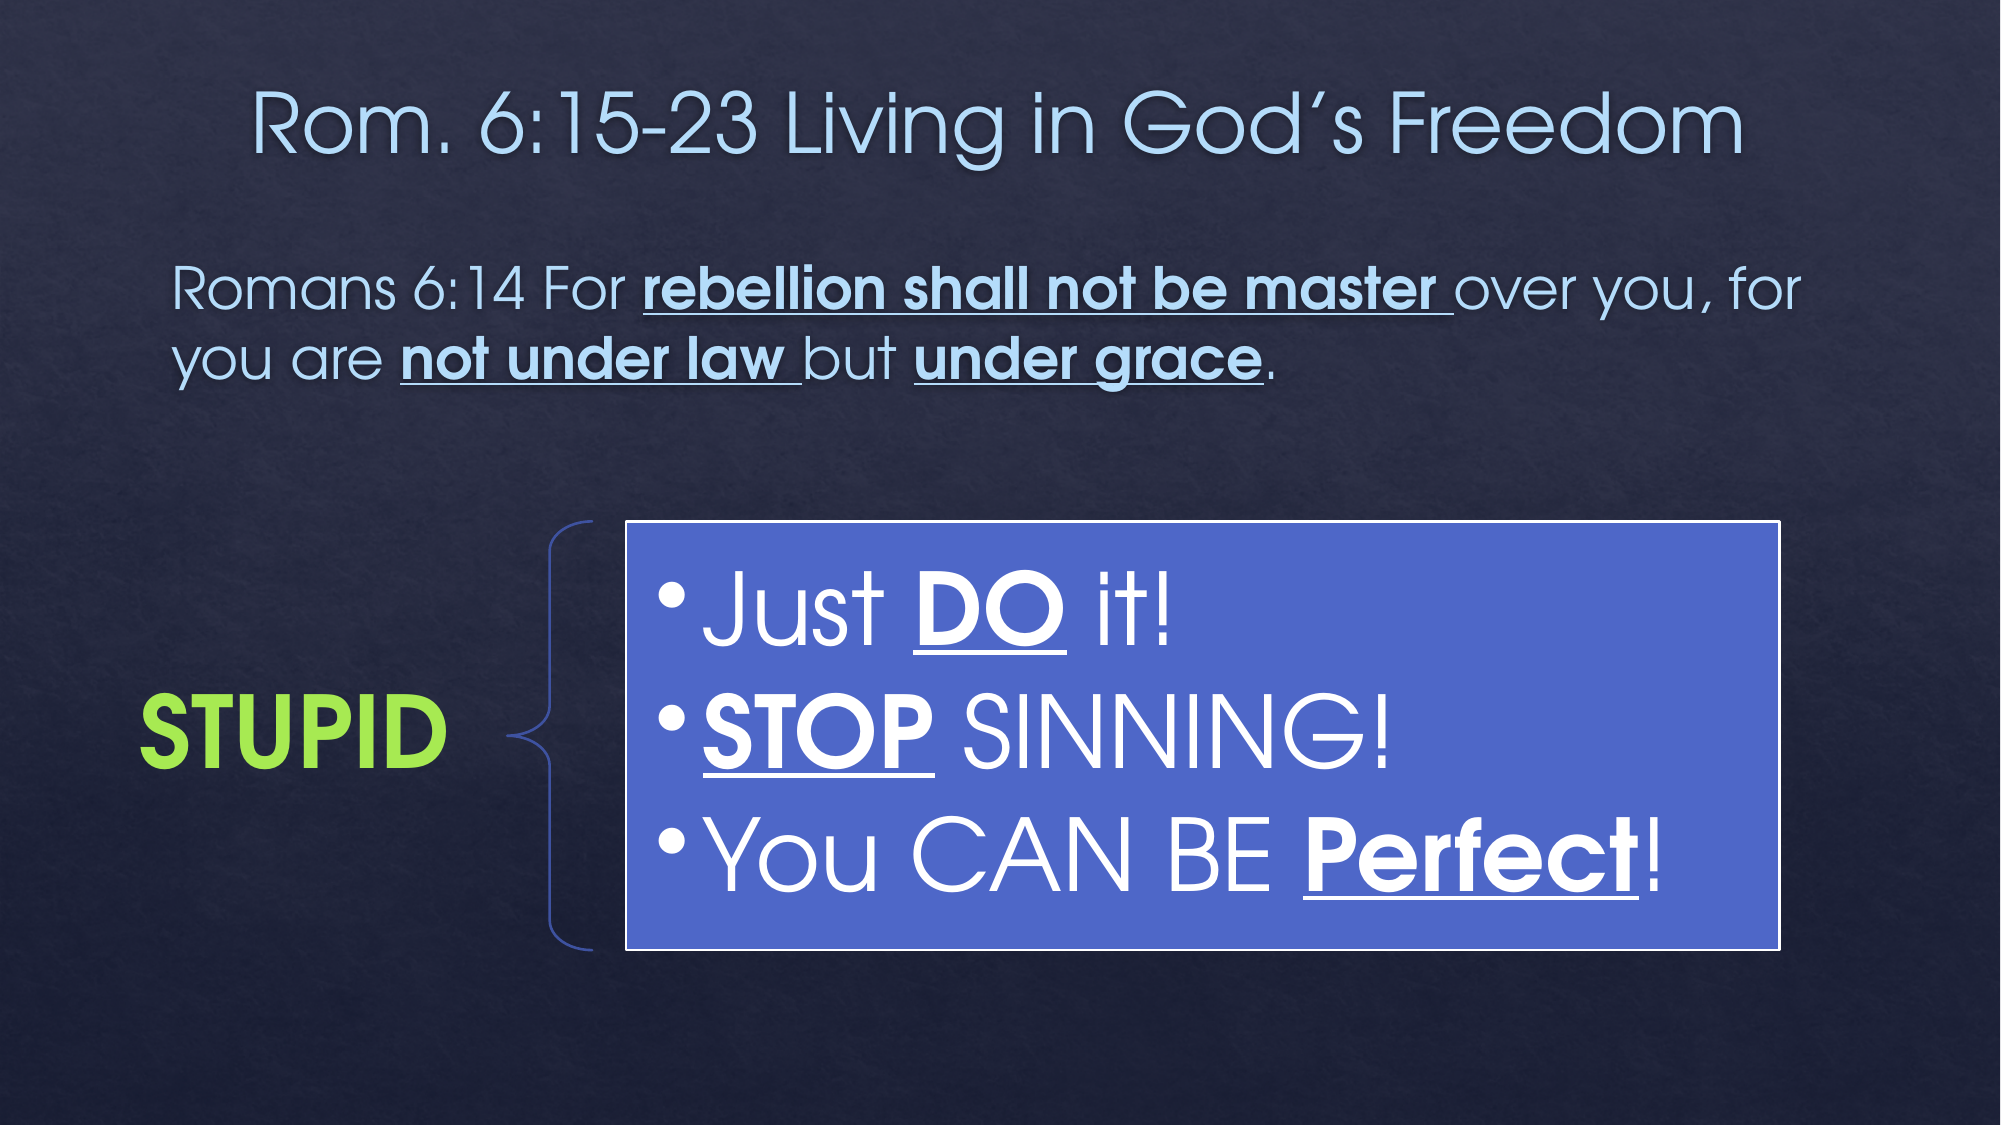

# Rom. 6:15-23 Living in God’s Freedom
Romans 6:14 For rebellion shall not be master over you, for you are not under law but under grace.
STUPID
Just DO it!
STOP SINNING!
You CAN BE Perfect!